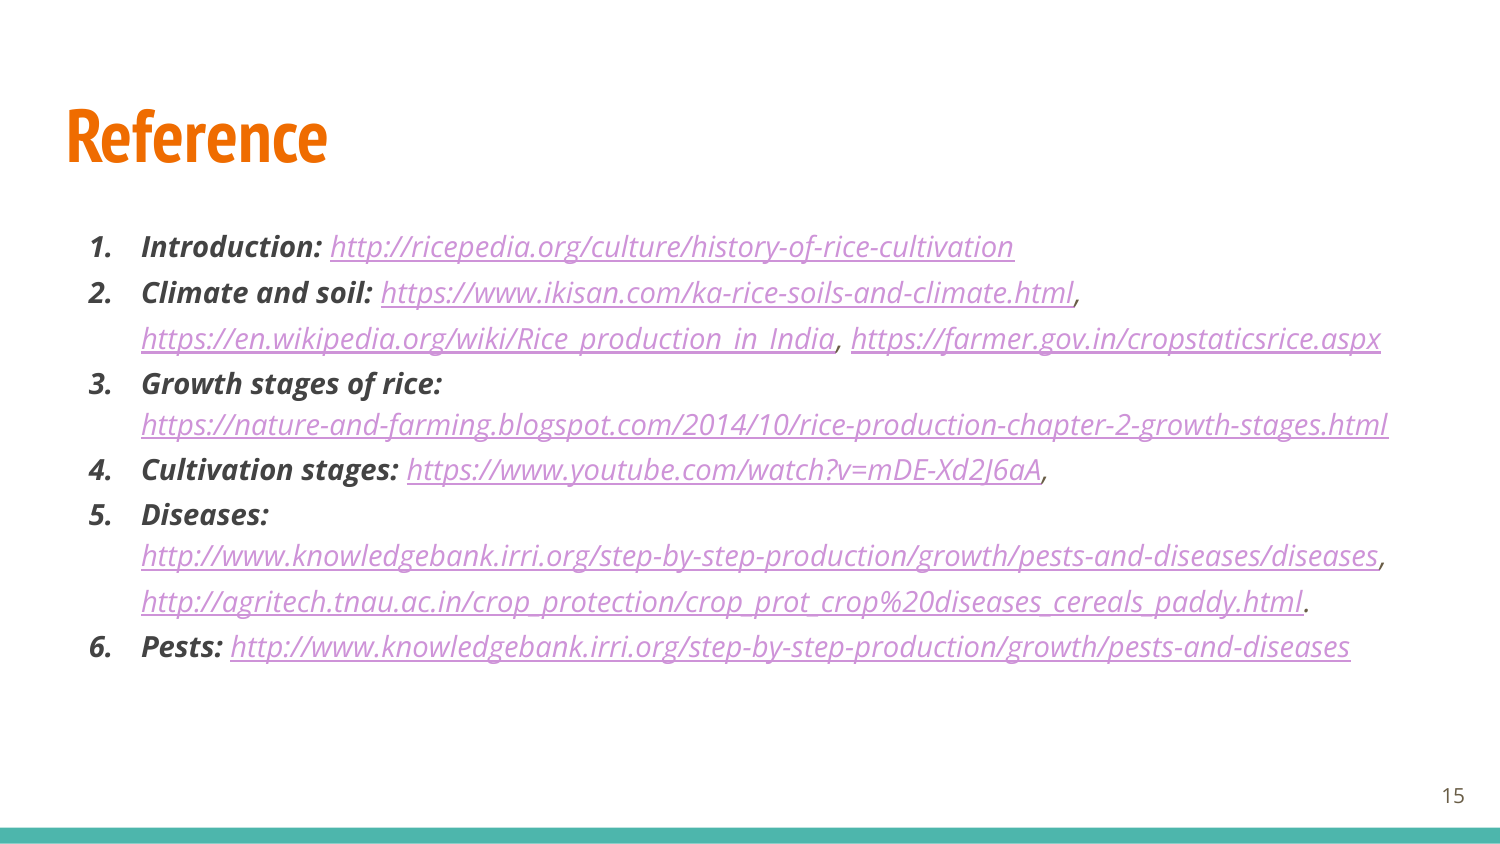

# Reference
Introduction: http://ricepedia.org/culture/history-of-rice-cultivation
Climate and soil: https://www.ikisan.com/ka-rice-soils-and-climate.html, https://en.wikipedia.org/wiki/Rice_production_in_India, https://farmer.gov.in/cropstaticsrice.aspx
Growth stages of rice: https://nature-and-farming.blogspot.com/2014/10/rice-production-chapter-2-growth-stages.html
Cultivation stages: https://www.youtube.com/watch?v=mDE-Xd2J6aA,
Diseases: http://www.knowledgebank.irri.org/step-by-step-production/growth/pests-and-diseases/diseases, http://agritech.tnau.ac.in/crop_protection/crop_prot_crop%20diseases_cereals_paddy.html.
Pests: http://www.knowledgebank.irri.org/step-by-step-production/growth/pests-and-diseases
15